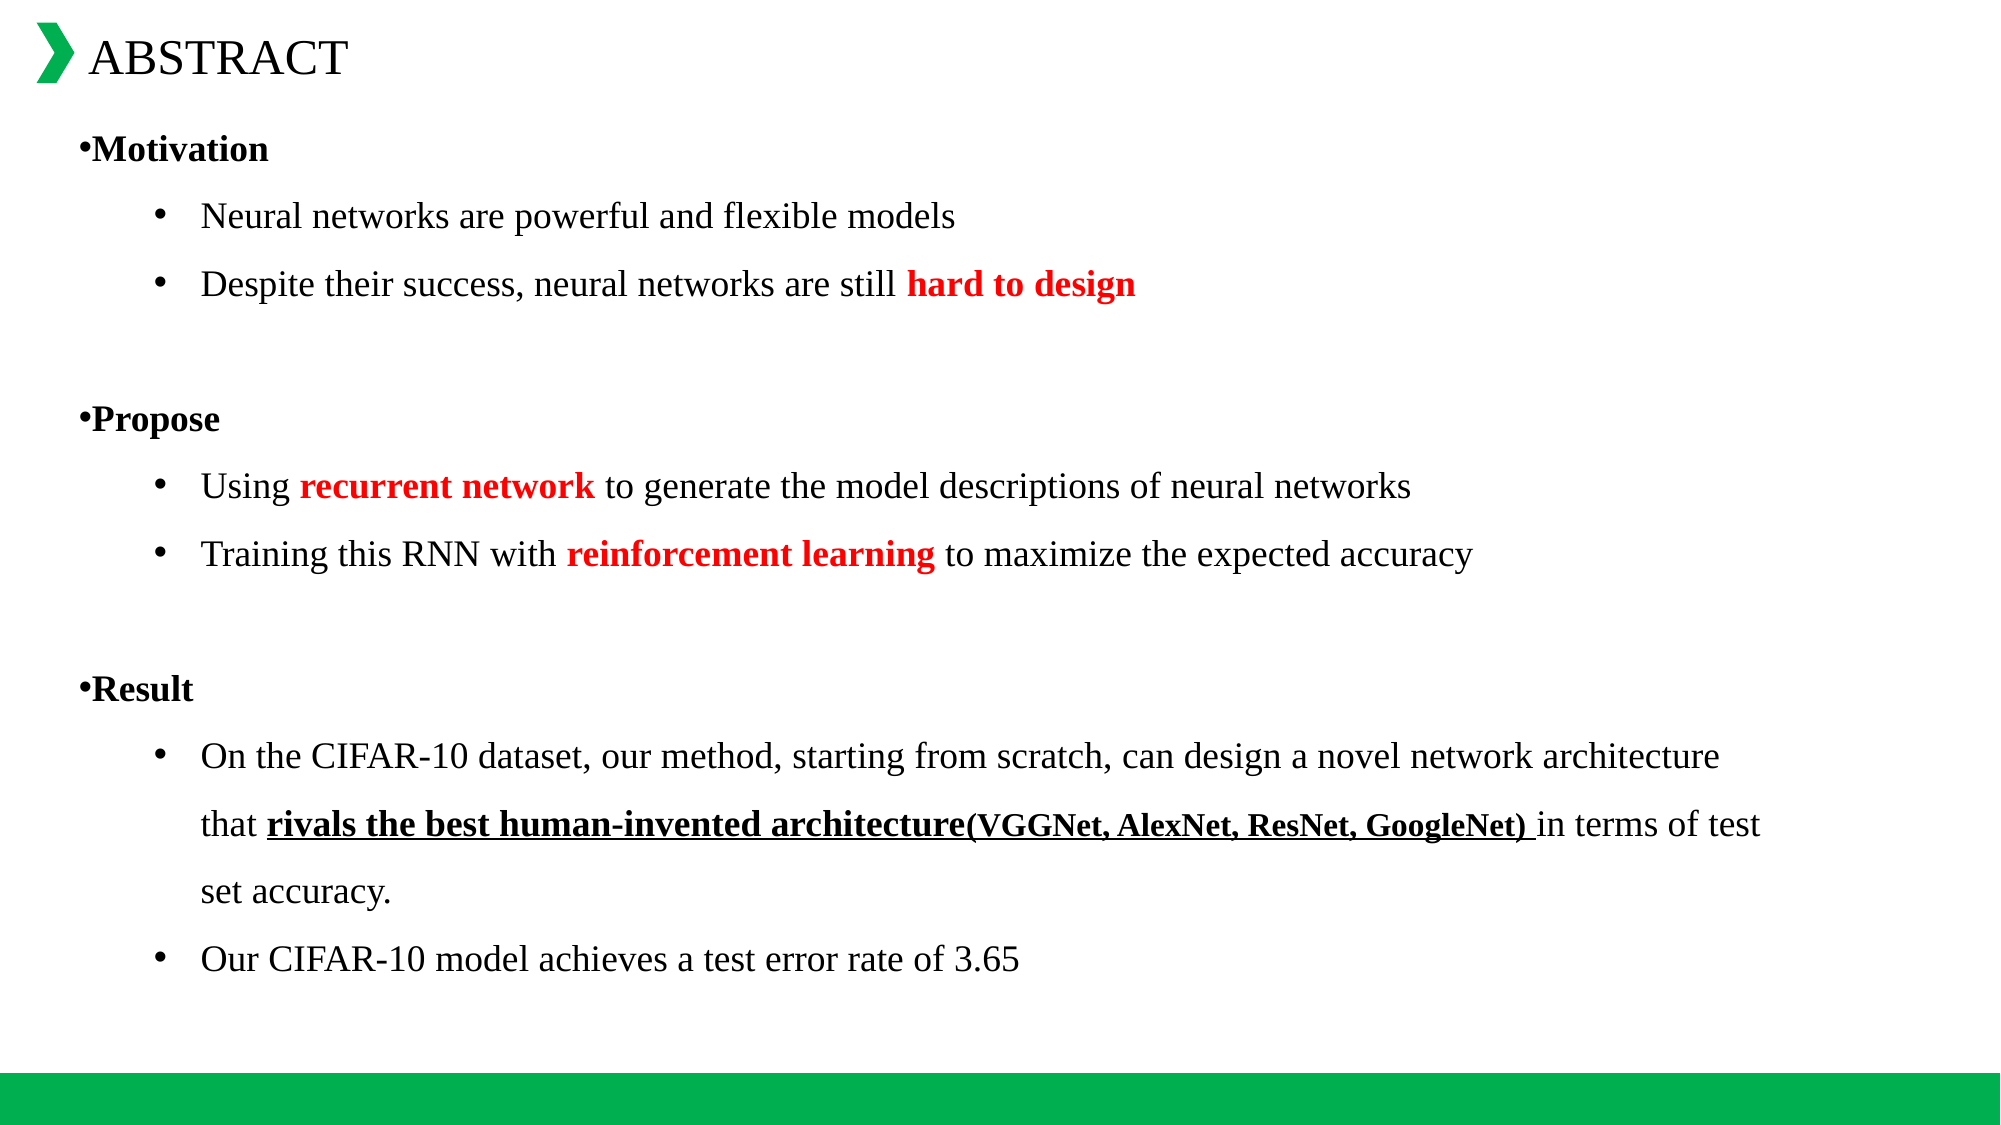

ABSTRACT
Motivation
Neural networks are powerful and flexible models
Despite their success, neural networks are still hard to design

Propose
Using recurrent network to generate the model descriptions of neural networks
Training this RNN with reinforcement learning to maximize the expected accuracy

Result
On the CIFAR-10 dataset, our method, starting from scratch, can design a novel network architecture that rivals the best human-invented architecture(VGGNet, AlexNet, ResNet, GoogleNet) in terms of test set accuracy.
Our CIFAR-10 model achieves a test error rate of 3.65